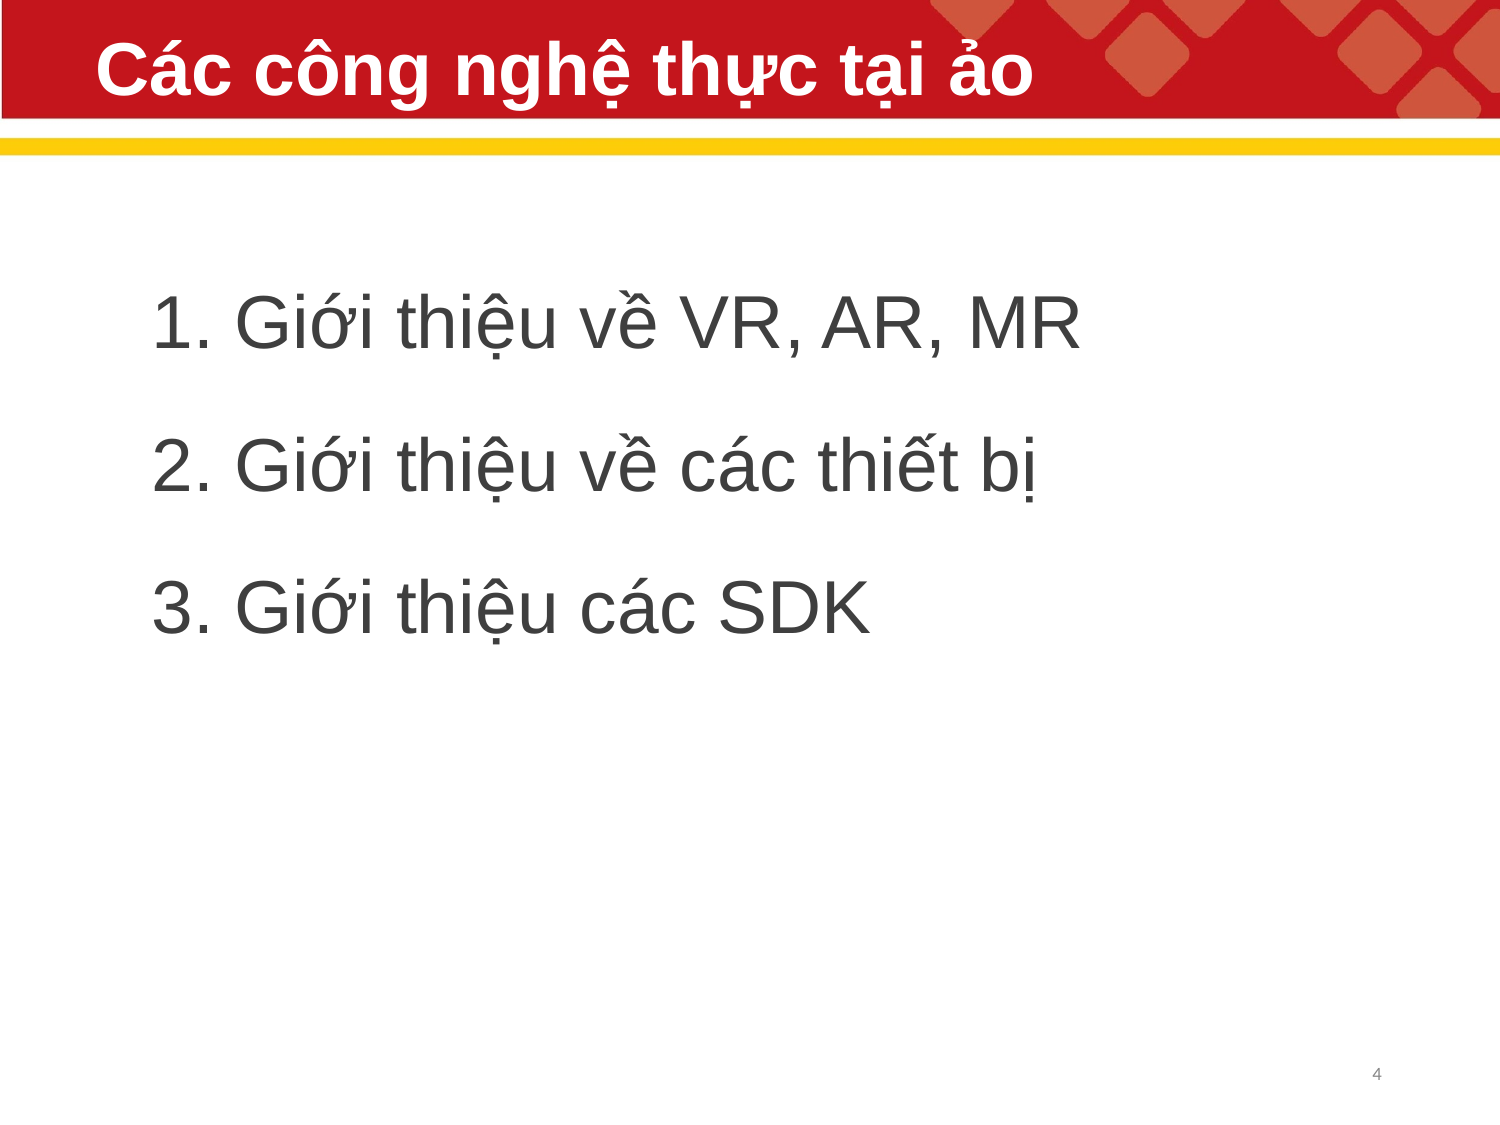

# Các công nghệ thực tại ảo
1. Giới thiệu về VR, AR, MR
2. Giới thiệu về các thiết bị
3. Giới thiệu các SDK
4